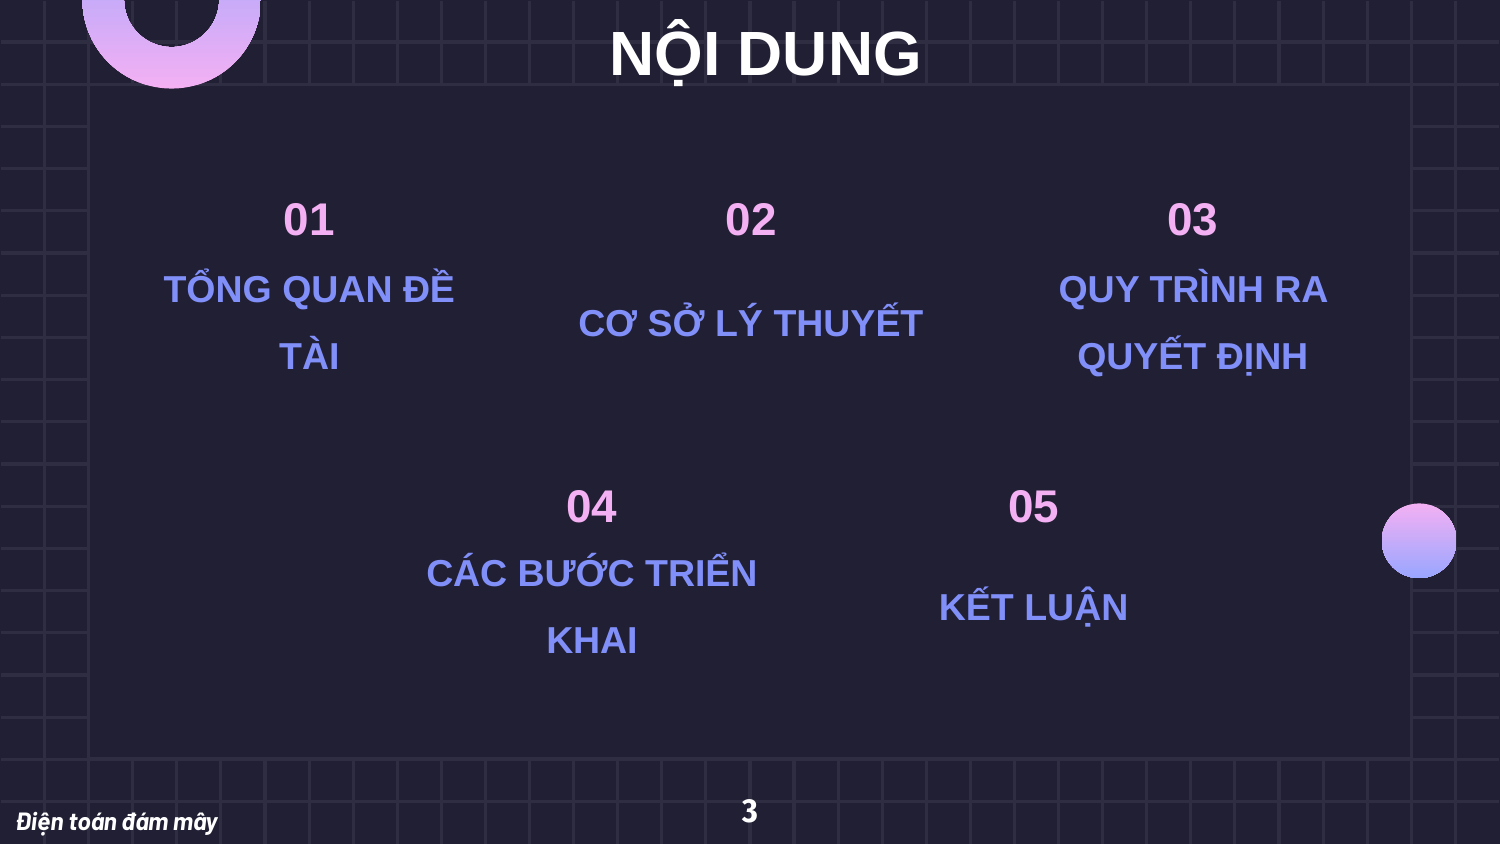

# NỘI DUNG
01
02
03
TỔNG QUAN ĐỀ TÀI
CƠ SỞ LÝ THUYẾT
QUY TRÌNH RA QUYẾT ĐỊNH
04
05
KẾT LUẬN
CÁC BƯỚC TRIỂN KHAI
3
Điện toán đám mây